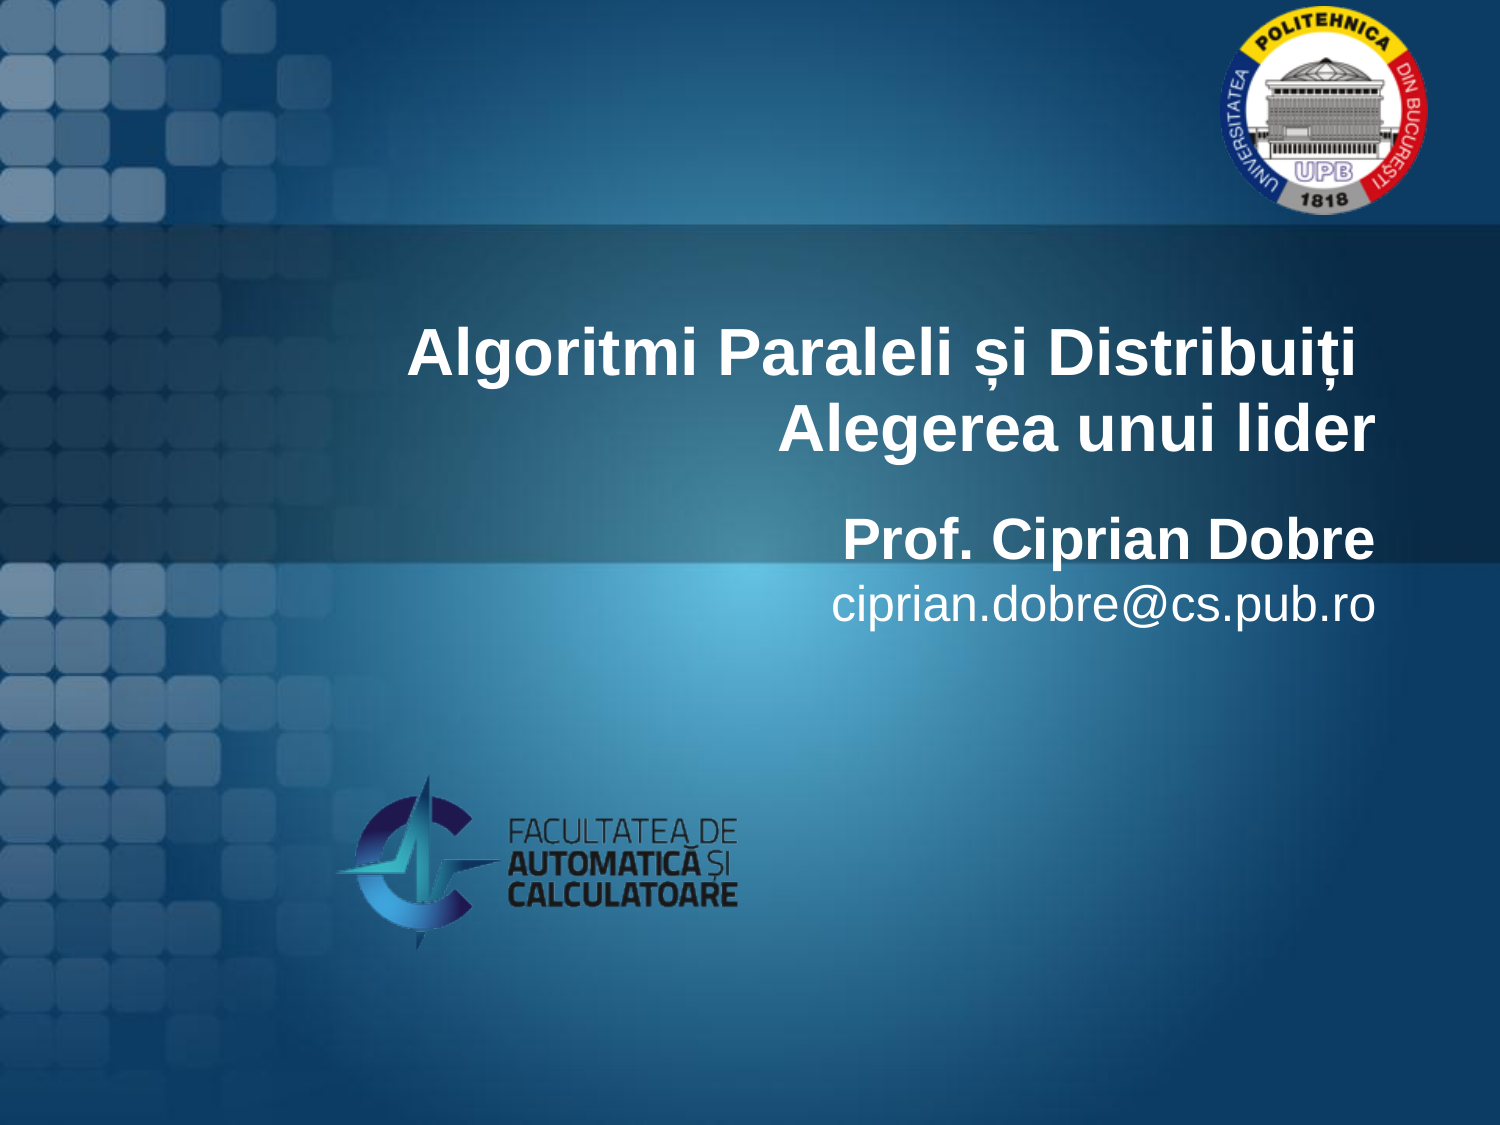

# Algoritmi Paraleli și Distribuiți Alegerea unui lider
Prof. Ciprian Dobre
ciprian.dobre@cs.pub.ro